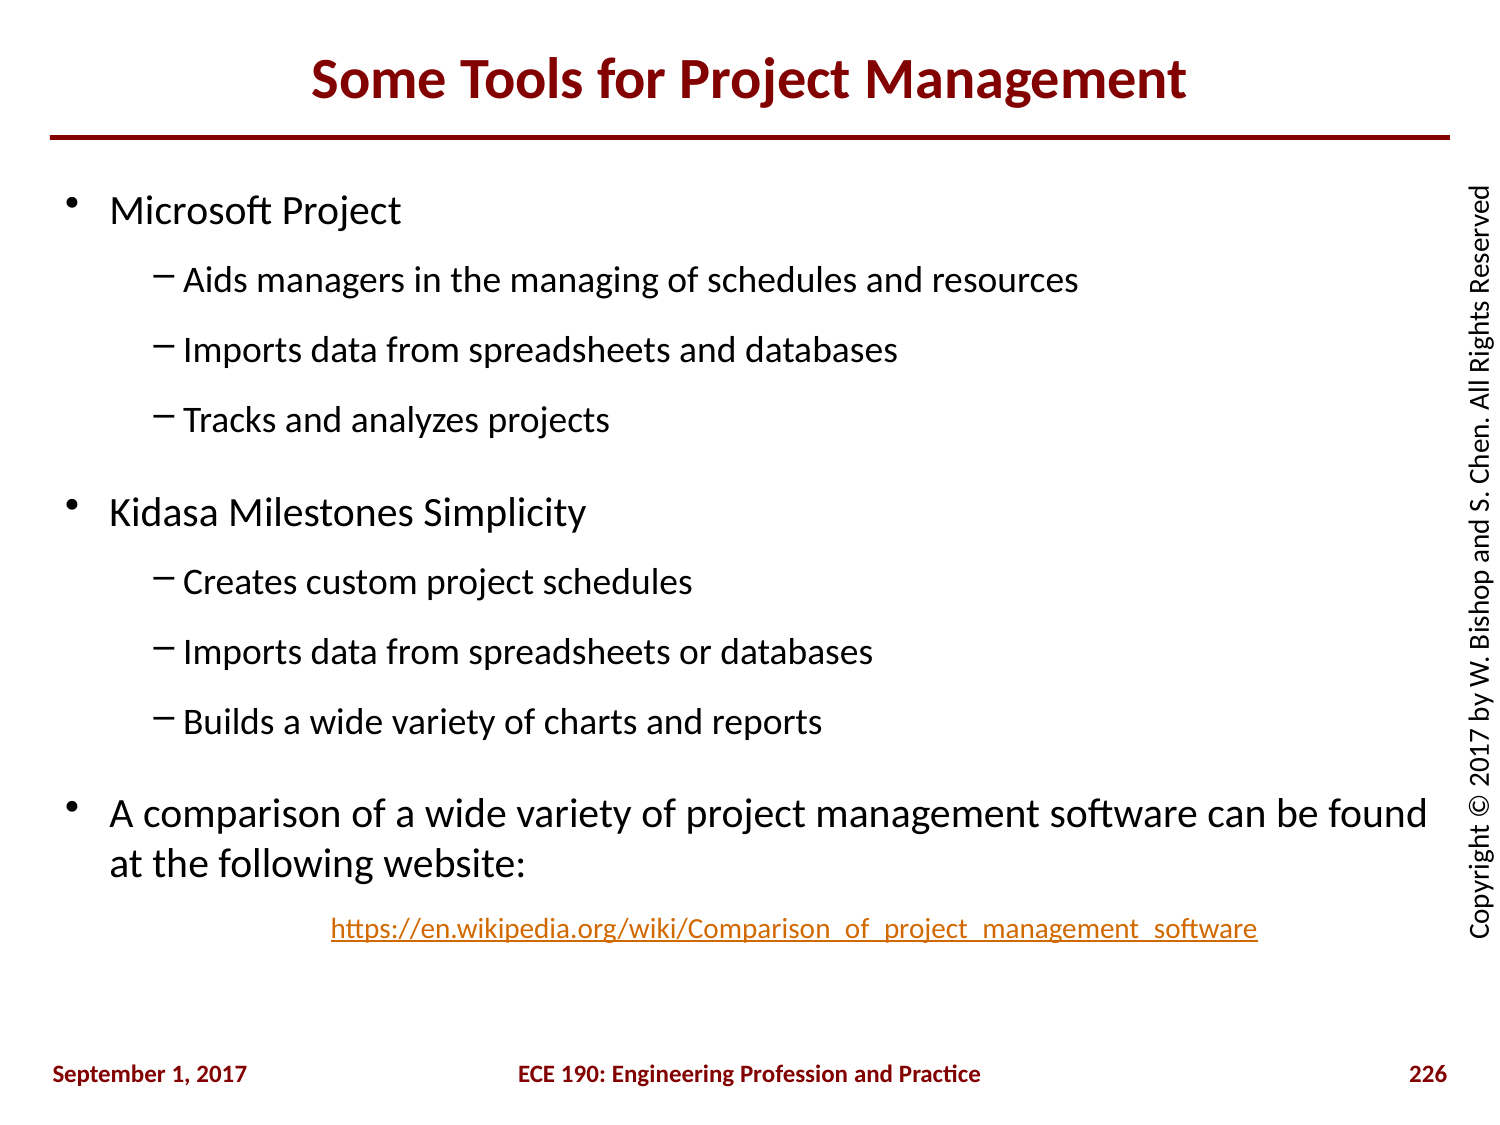

# Some Tools for Project Management
Microsoft Project
Aids managers in the managing of schedules and resources
Imports data from spreadsheets and databases
Tracks and analyzes projects
Kidasa Milestones Simplicity
Creates custom project schedules
Imports data from spreadsheets or databases
Builds a wide variety of charts and reports
A comparison of a wide variety of project management software can be found at the following website:
https://en.wikipedia.org/wiki/Comparison_of_project_management_software
September 1, 2017
ECE 190: Engineering Profession and Practice
226